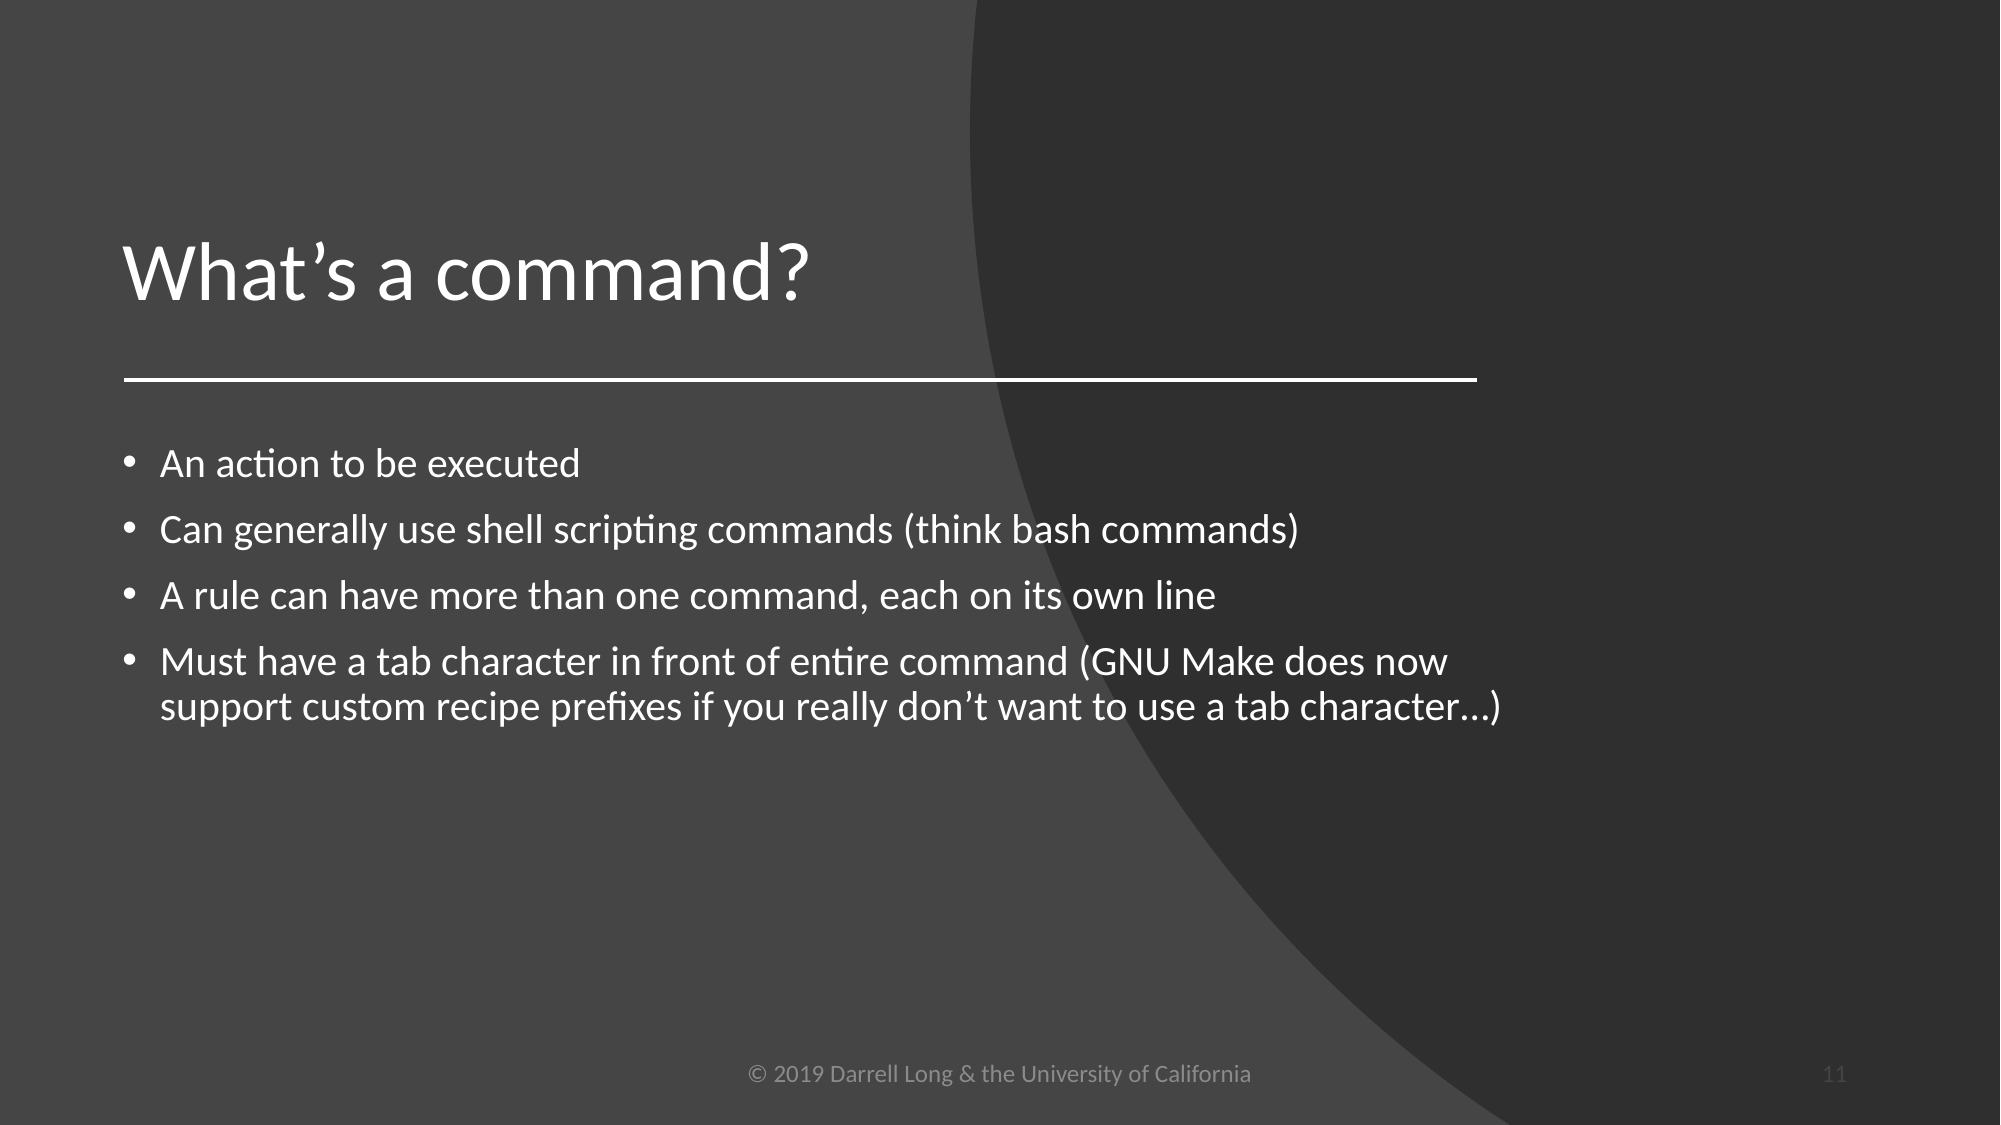

# What’s a command?
An action to be executed
Can generally use shell scripting commands (think bash commands)
A rule can have more than one command, each on its own line
Must have a tab character in front of entire command (GNU Make does now support custom recipe prefixes if you really don’t want to use a tab character…)
© 2019 Darrell Long & the University of California
11